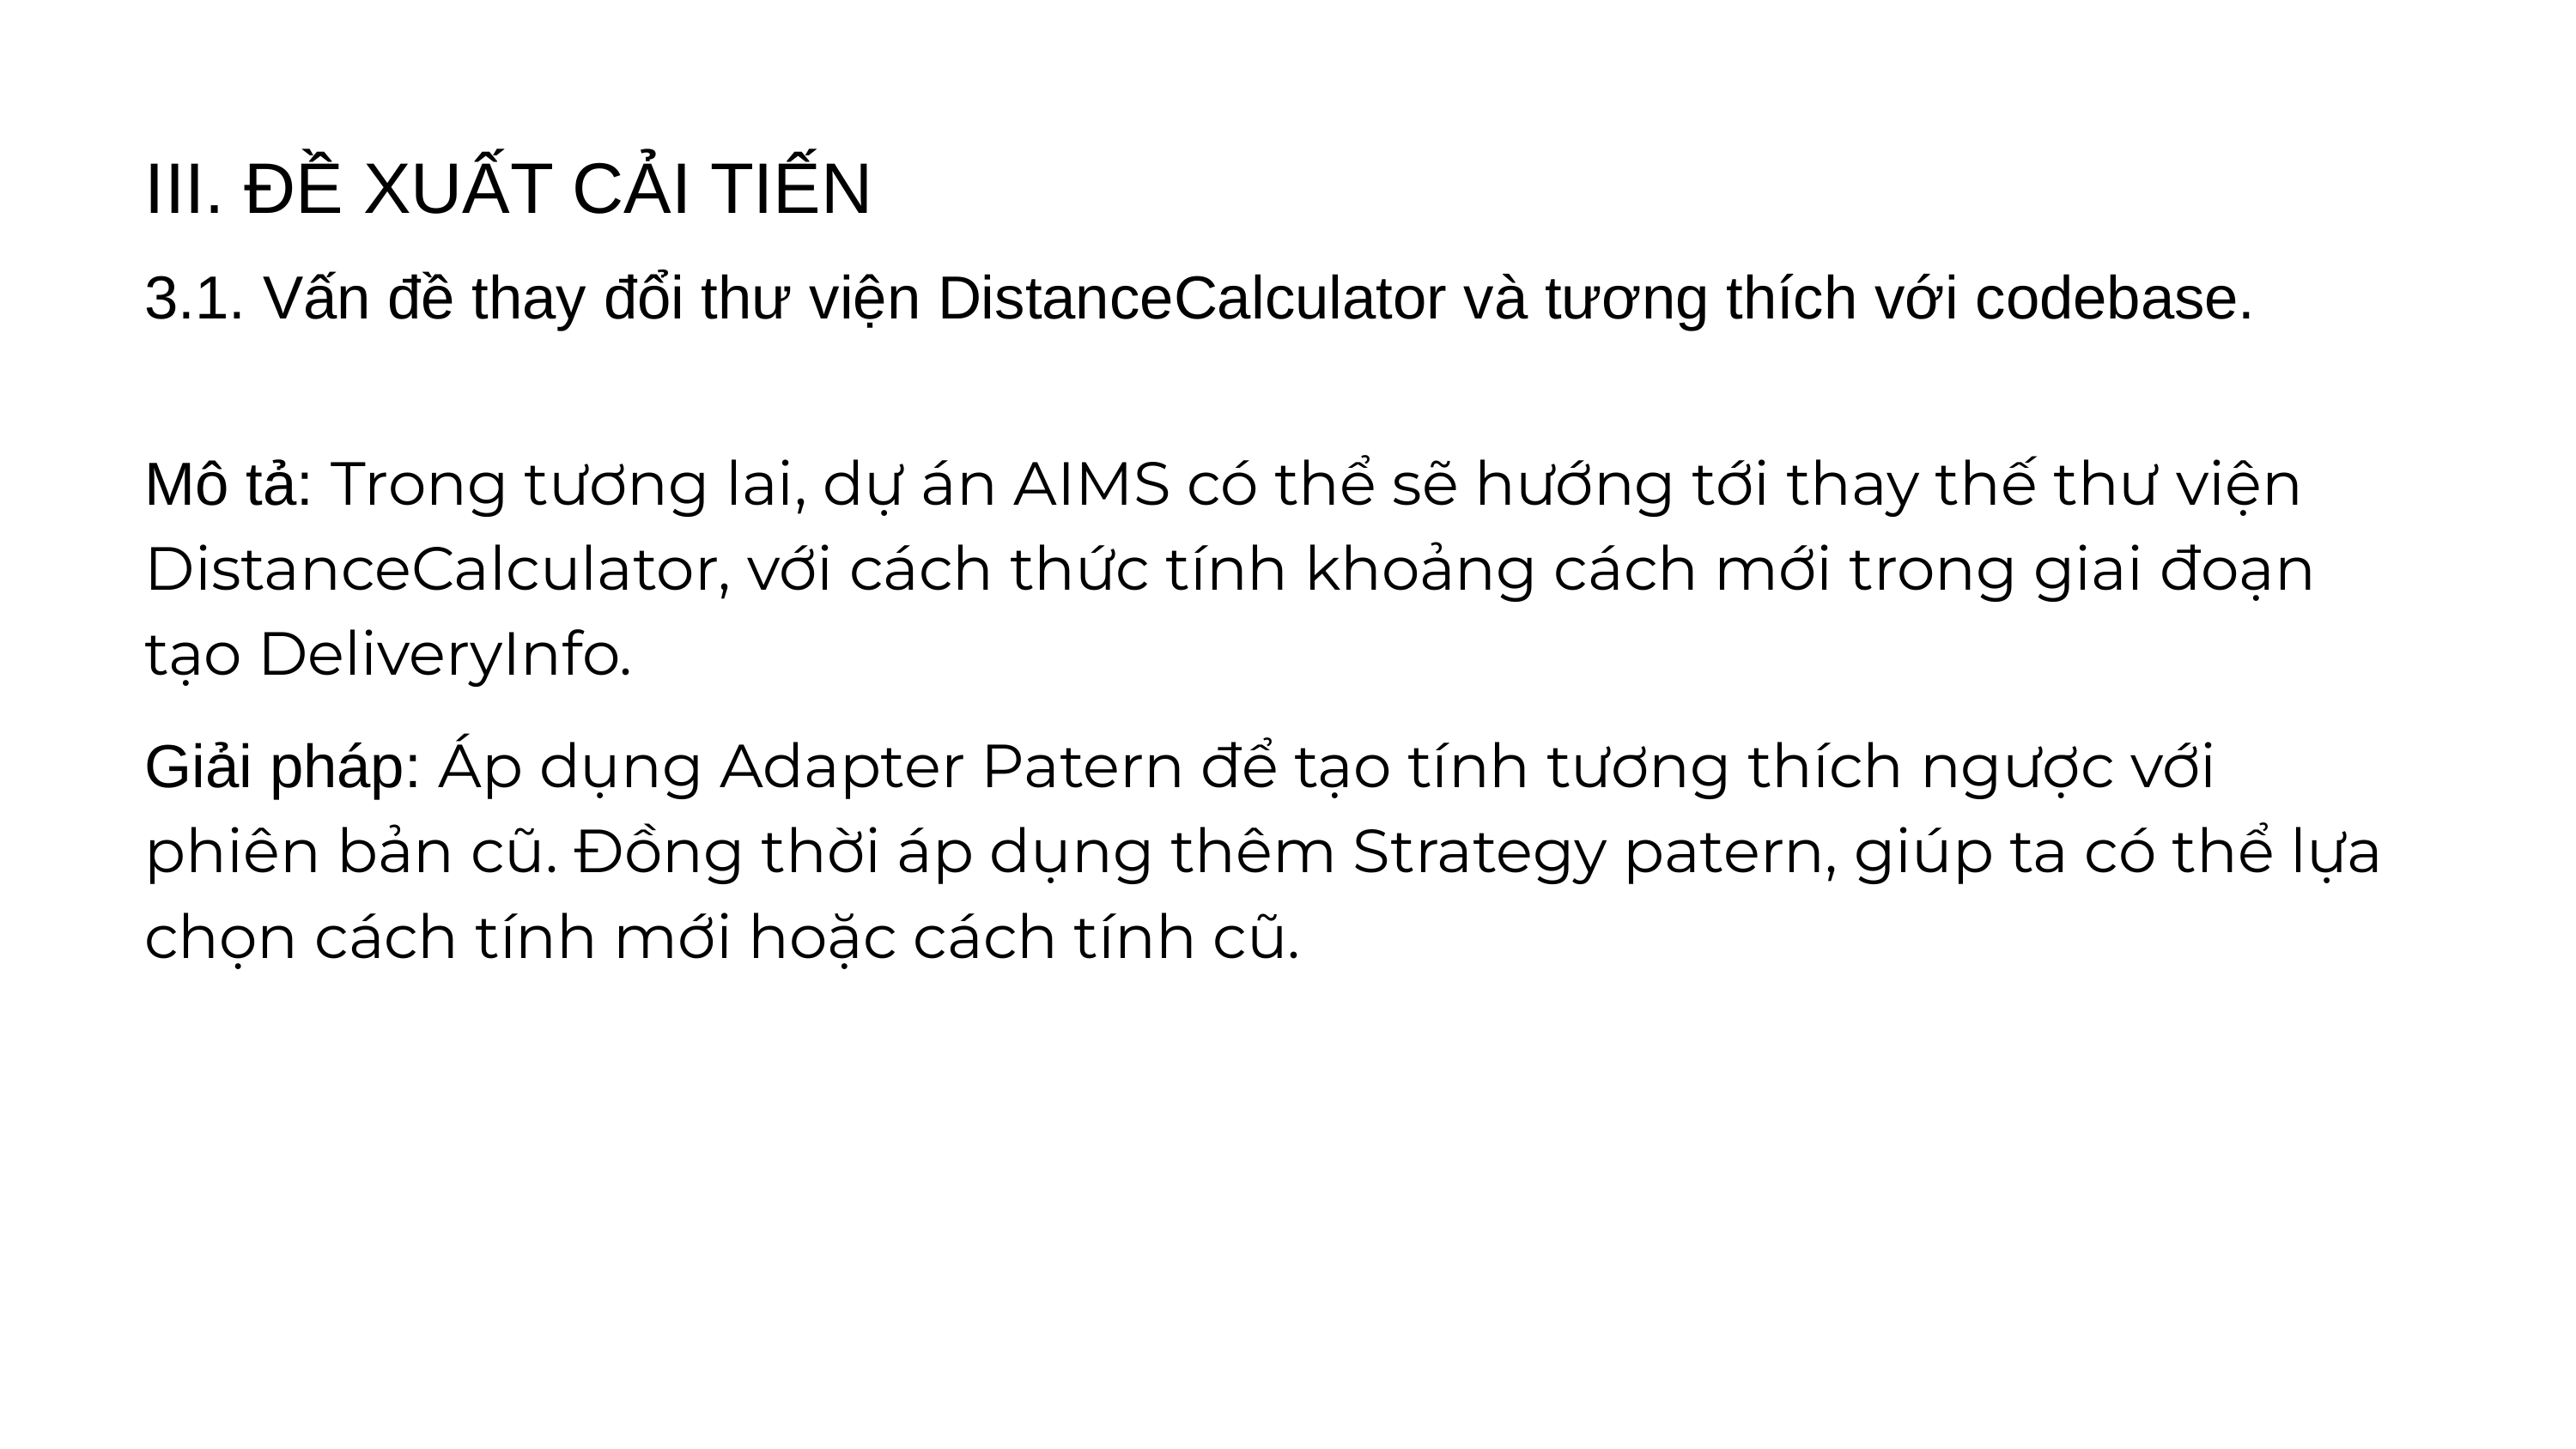

III. ĐỀ XUẤT CẢI TIẾN
3.1. Vấn đề thay đổi thư viện DistanceCalculator và tương thích với codebase.
Mô tả: Trong tương lai, dự án AIMS có thể sẽ hướng tới thay thế thư viện DistanceCalculator, với cách thức tính khoảng cách mới trong giai đoạn tạo DeliveryInfo.

Giải pháp: Áp dụng Adapter Patern để tạo tính tương thích ngược với phiên bản cũ. Đồng thời áp dụng thêm Strategy patern, giúp ta có thể lựa chọn cách tính mới hoặc cách tính cũ.